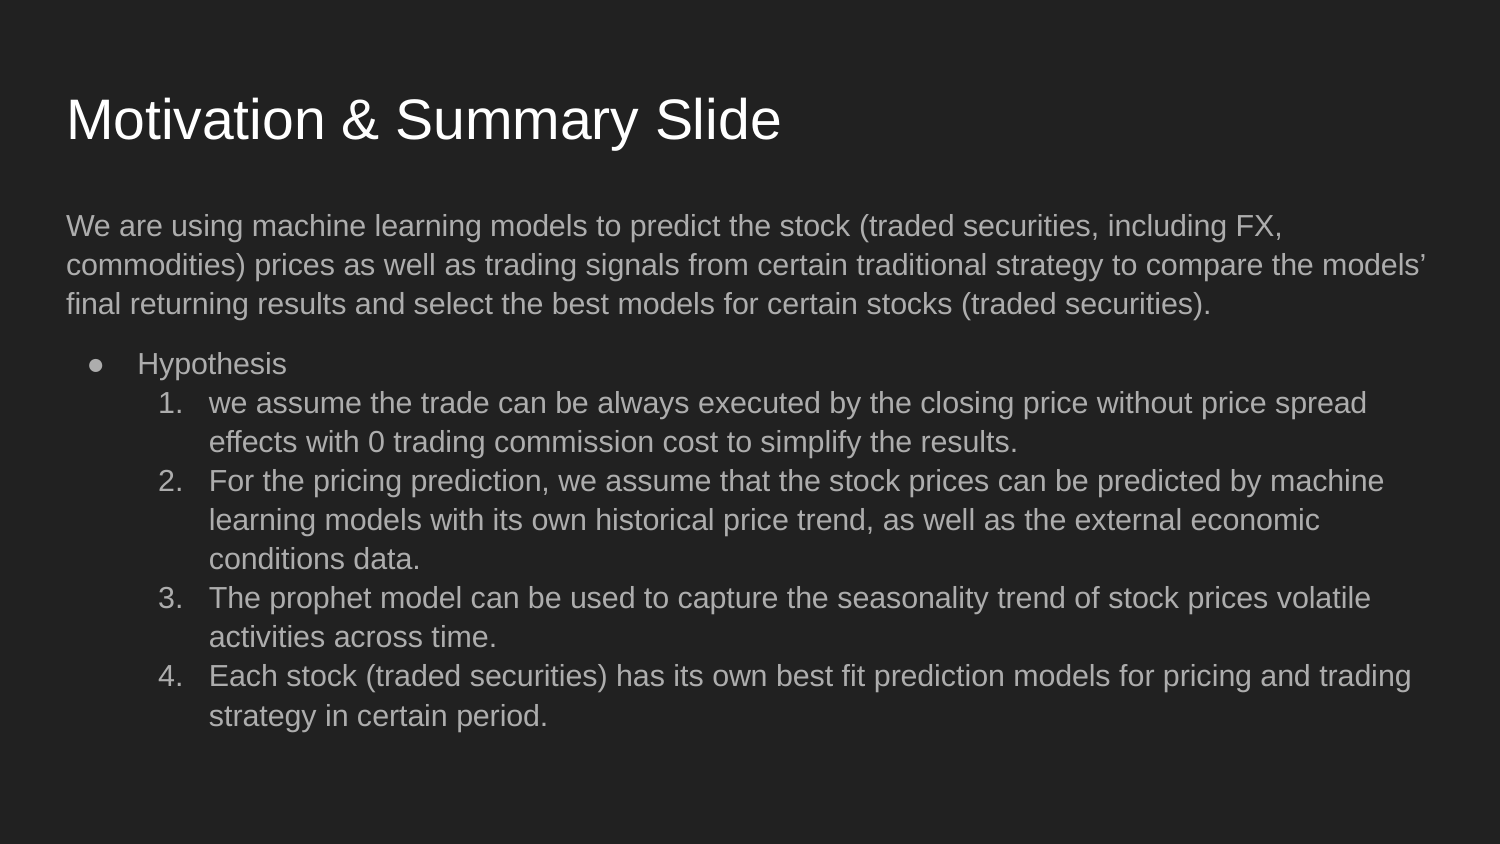

# Motivation & Summary Slide
We are using machine learning models to predict the stock (traded securities, including FX, commodities) prices as well as trading signals from certain traditional strategy to compare the models’ final returning results and select the best models for certain stocks (traded securities).
Hypothesis
we assume the trade can be always executed by the closing price without price spread effects with 0 trading commission cost to simplify the results.
For the pricing prediction, we assume that the stock prices can be predicted by machine learning models with its own historical price trend, as well as the external economic conditions data.
The prophet model can be used to capture the seasonality trend of stock prices volatile activities across time.
Each stock (traded securities) has its own best fit prediction models for pricing and trading strategy in certain period.